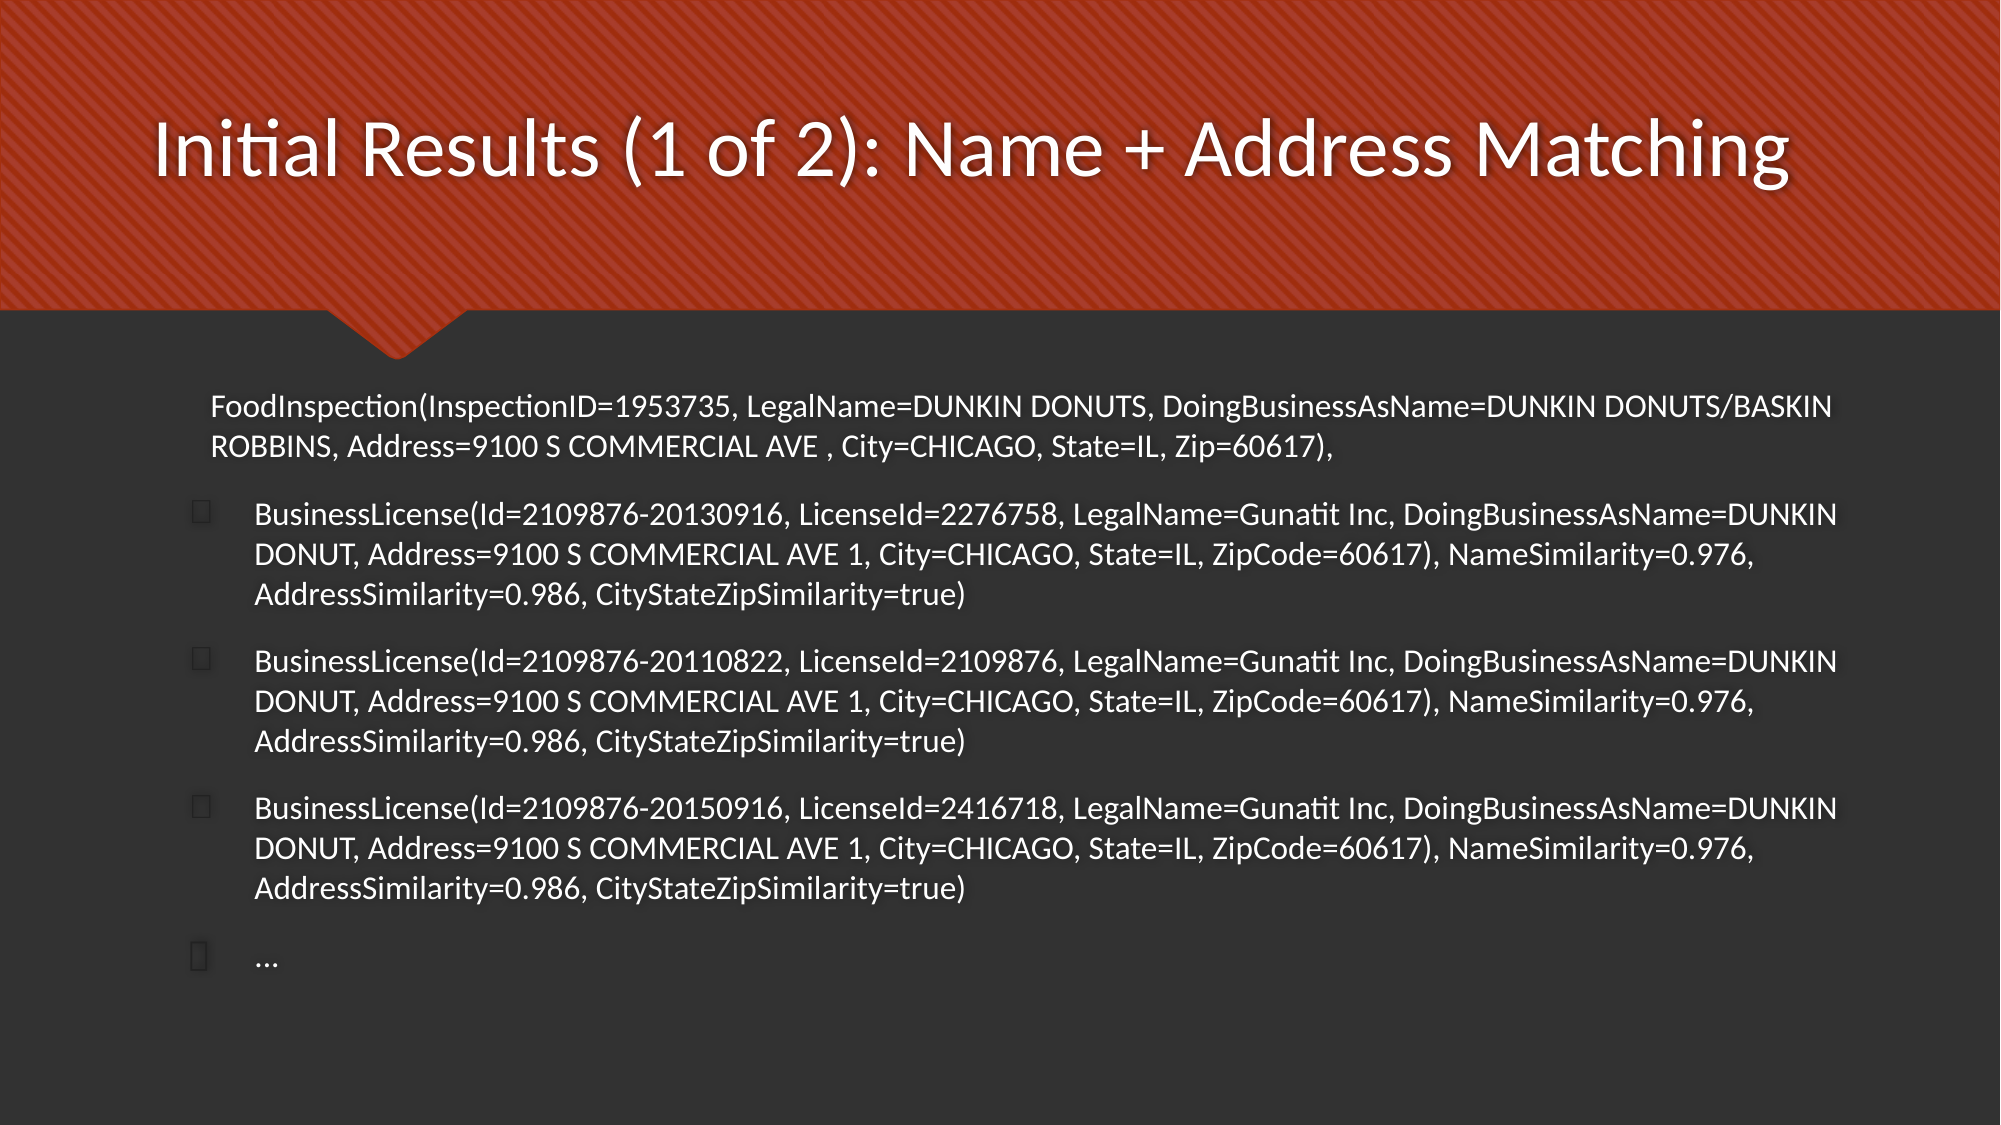

# Initial Results (1 of 2): Name + Address Matching
	FoodInspection(InspectionID=1953735, LegalName=DUNKIN DONUTS, DoingBusinessAsName=DUNKIN DONUTS/BASKIN  ROBBINS, Address=9100 S COMMERCIAL AVE , City=CHICAGO, State=IL, Zip=60617),
BusinessLicense(Id=2109876-20130916, LicenseId=2276758, LegalName=Gunatit Inc, DoingBusinessAsName=DUNKIN DONUT, Address=9100 S COMMERCIAL AVE 1, City=CHICAGO, State=IL, ZipCode=60617), NameSimilarity=0.976, AddressSimilarity=0.986, CityStateZipSimilarity=true)
BusinessLicense(Id=2109876-20110822, LicenseId=2109876, LegalName=Gunatit Inc, DoingBusinessAsName=DUNKIN DONUT, Address=9100 S COMMERCIAL AVE 1, City=CHICAGO, State=IL, ZipCode=60617), NameSimilarity=0.976, AddressSimilarity=0.986, CityStateZipSimilarity=true)
BusinessLicense(Id=2109876-20150916, LicenseId=2416718, LegalName=Gunatit Inc, DoingBusinessAsName=DUNKIN DONUT, Address=9100 S COMMERCIAL AVE 1, City=CHICAGO, State=IL, ZipCode=60617), NameSimilarity=0.976, AddressSimilarity=0.986, CityStateZipSimilarity=true)
...